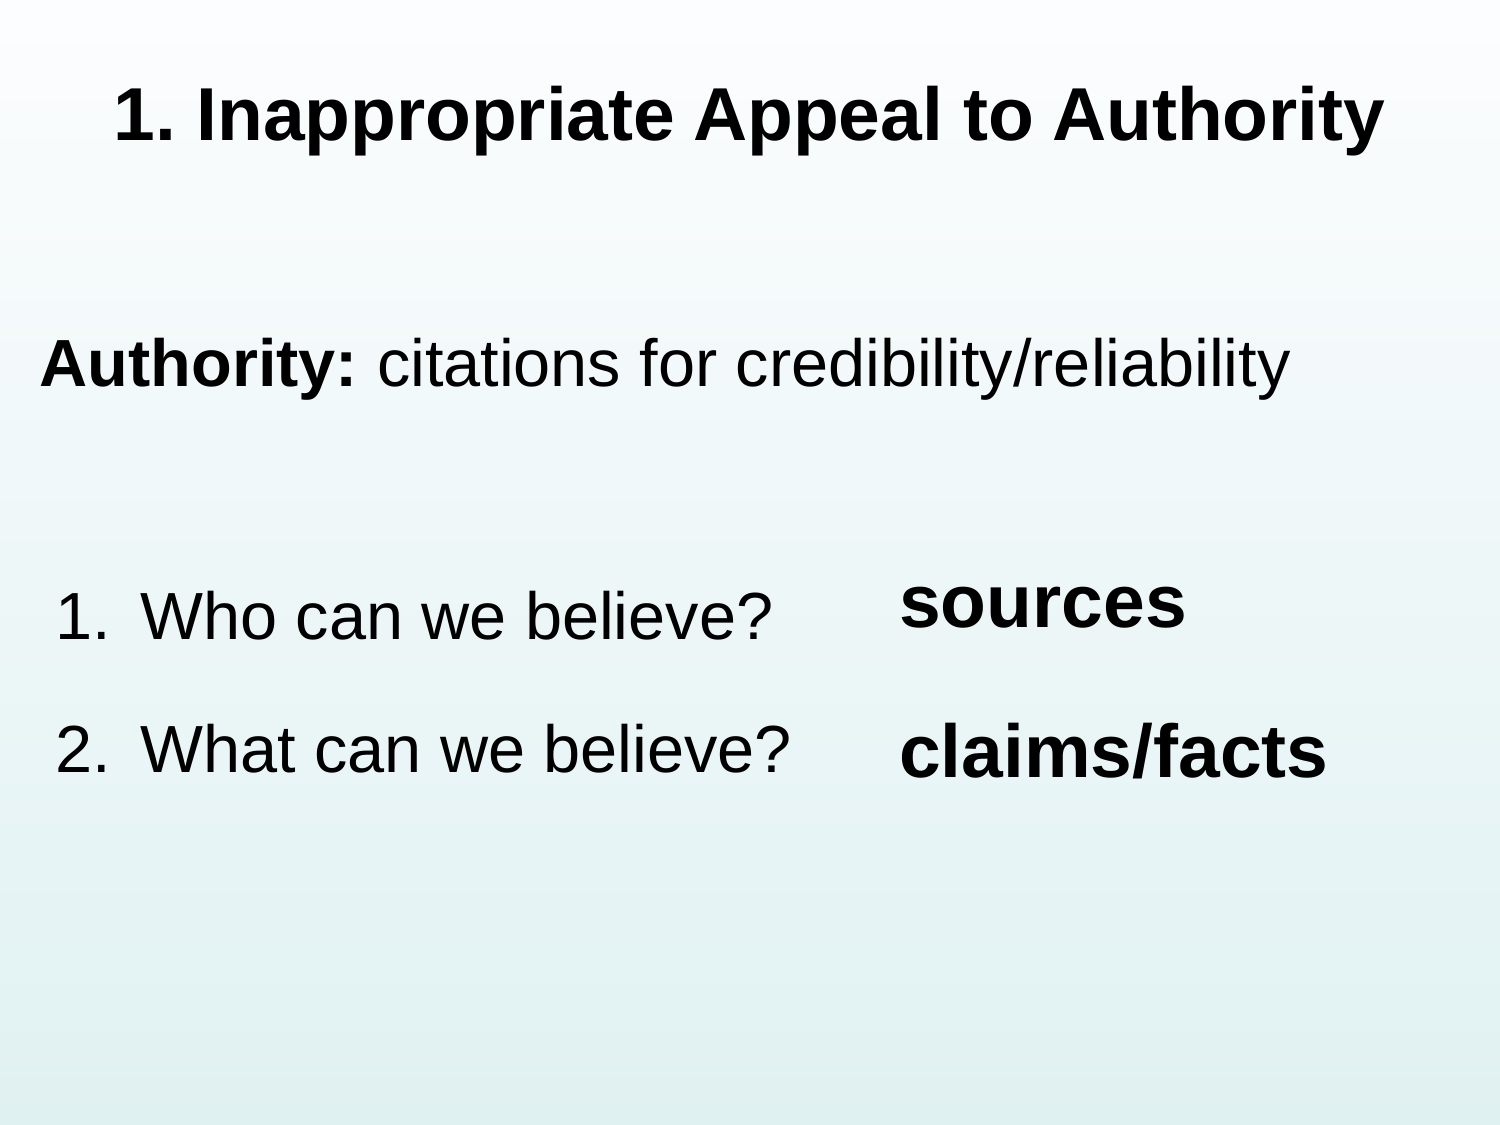

# 1. Inappropriate Appeal to Authority
Authority: citations for credibility/reliability
sources
claims/facts
Who can we believe?
What can we believe?